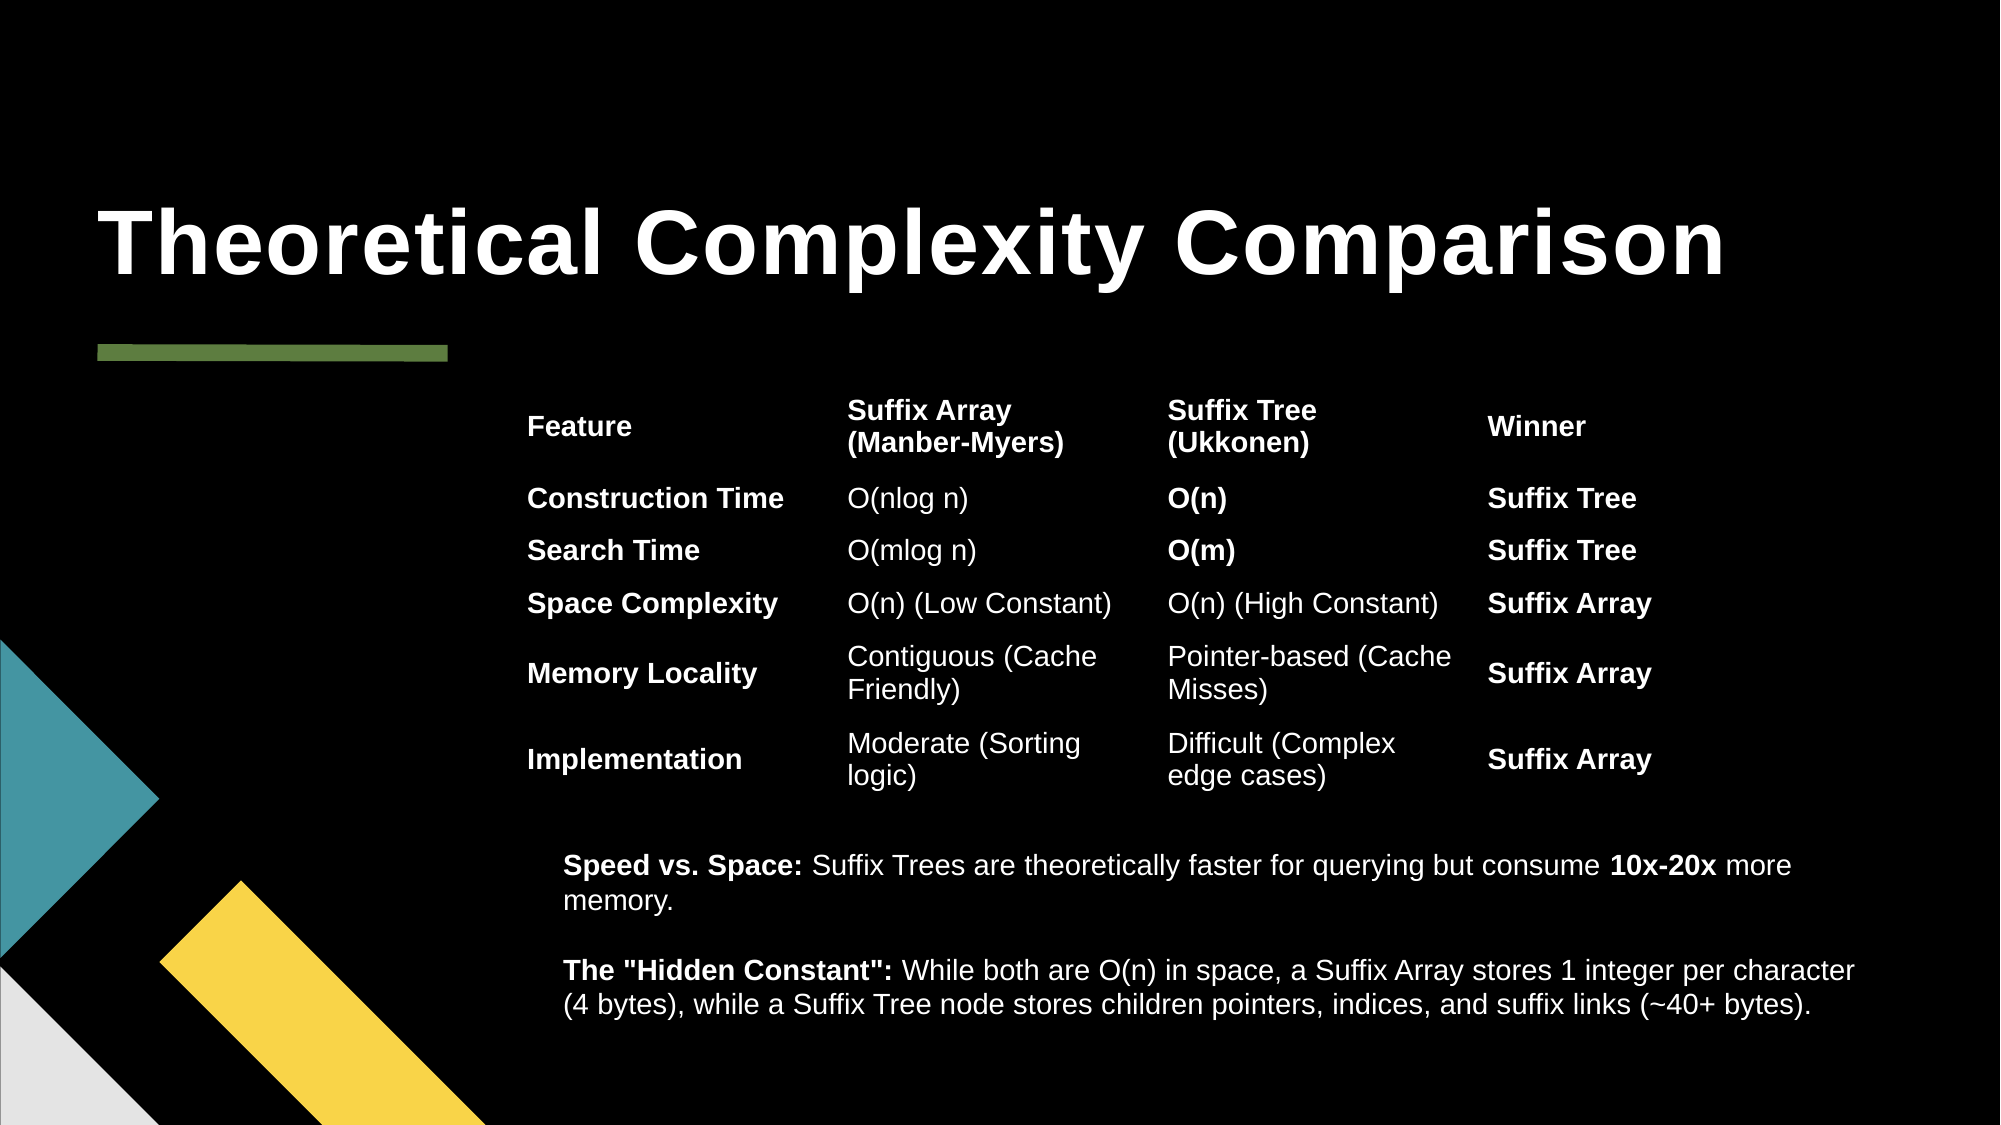

# Theoretical Complexity Comparison
| Feature | Suffix Array (Manber-Myers) | Suffix Tree (Ukkonen) | Winner |
| --- | --- | --- | --- |
| Construction Time | O(nlog n) | O(n) | Suffix Tree |
| Search Time | O(mlog n) | O(m) | Suffix Tree |
| Space Complexity | O(n) (Low Constant) | O(n) (High Constant) | Suffix Array |
| Memory Locality | Contiguous (Cache Friendly) | Pointer-based (Cache Misses) | Suffix Array |
| Implementation | Moderate (Sorting logic) | Difficult (Complex edge cases) | Suffix Array |
Speed vs. Space: Suffix Trees are theoretically faster for querying but consume 10x-20x more memory.
The "Hidden Constant": While both are O(n) in space, a Suffix Array stores 1 integer per character (4 bytes), while a Suffix Tree node stores children pointers, indices, and suffix links (~40+ bytes).